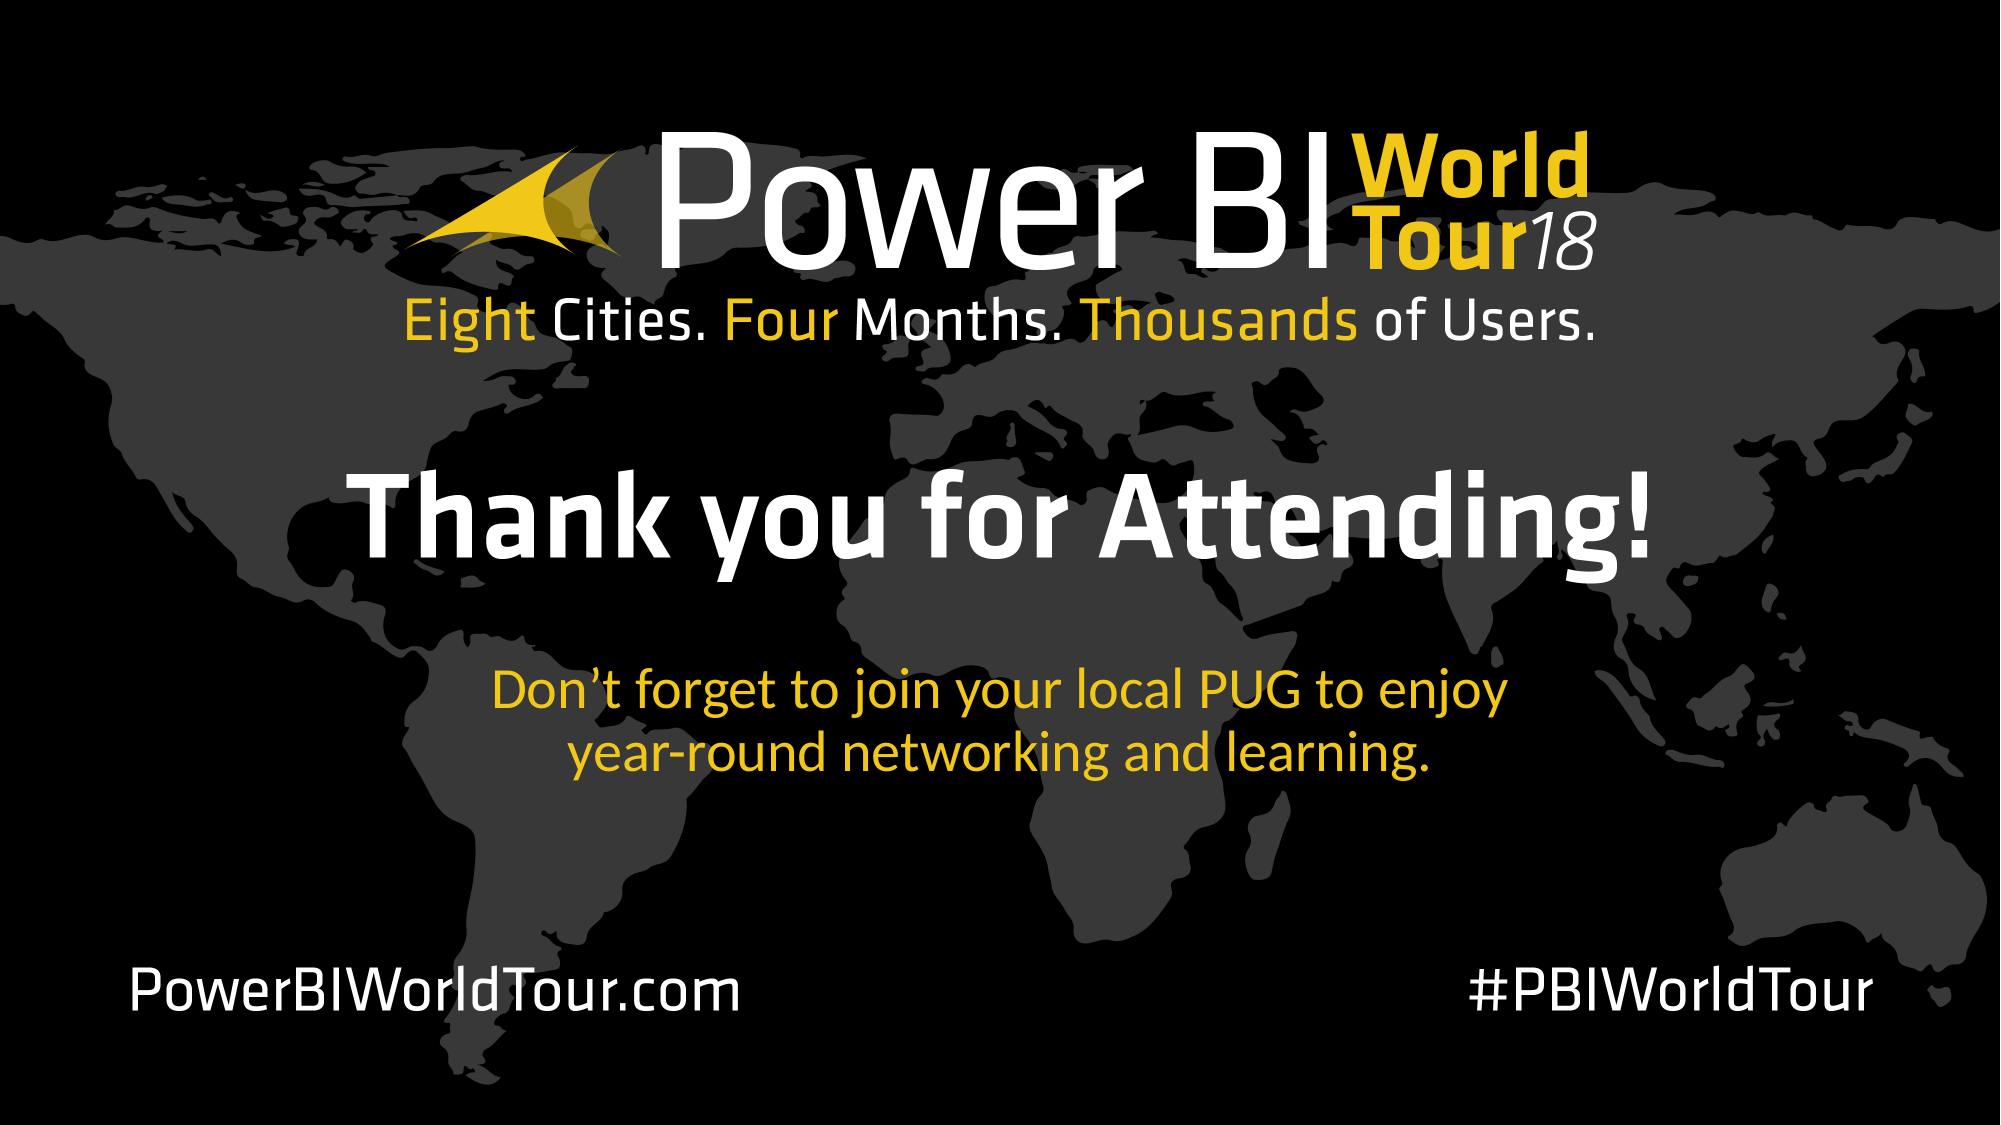

Don’t forget to join your local PUG to enjoy year-round networking and learning.